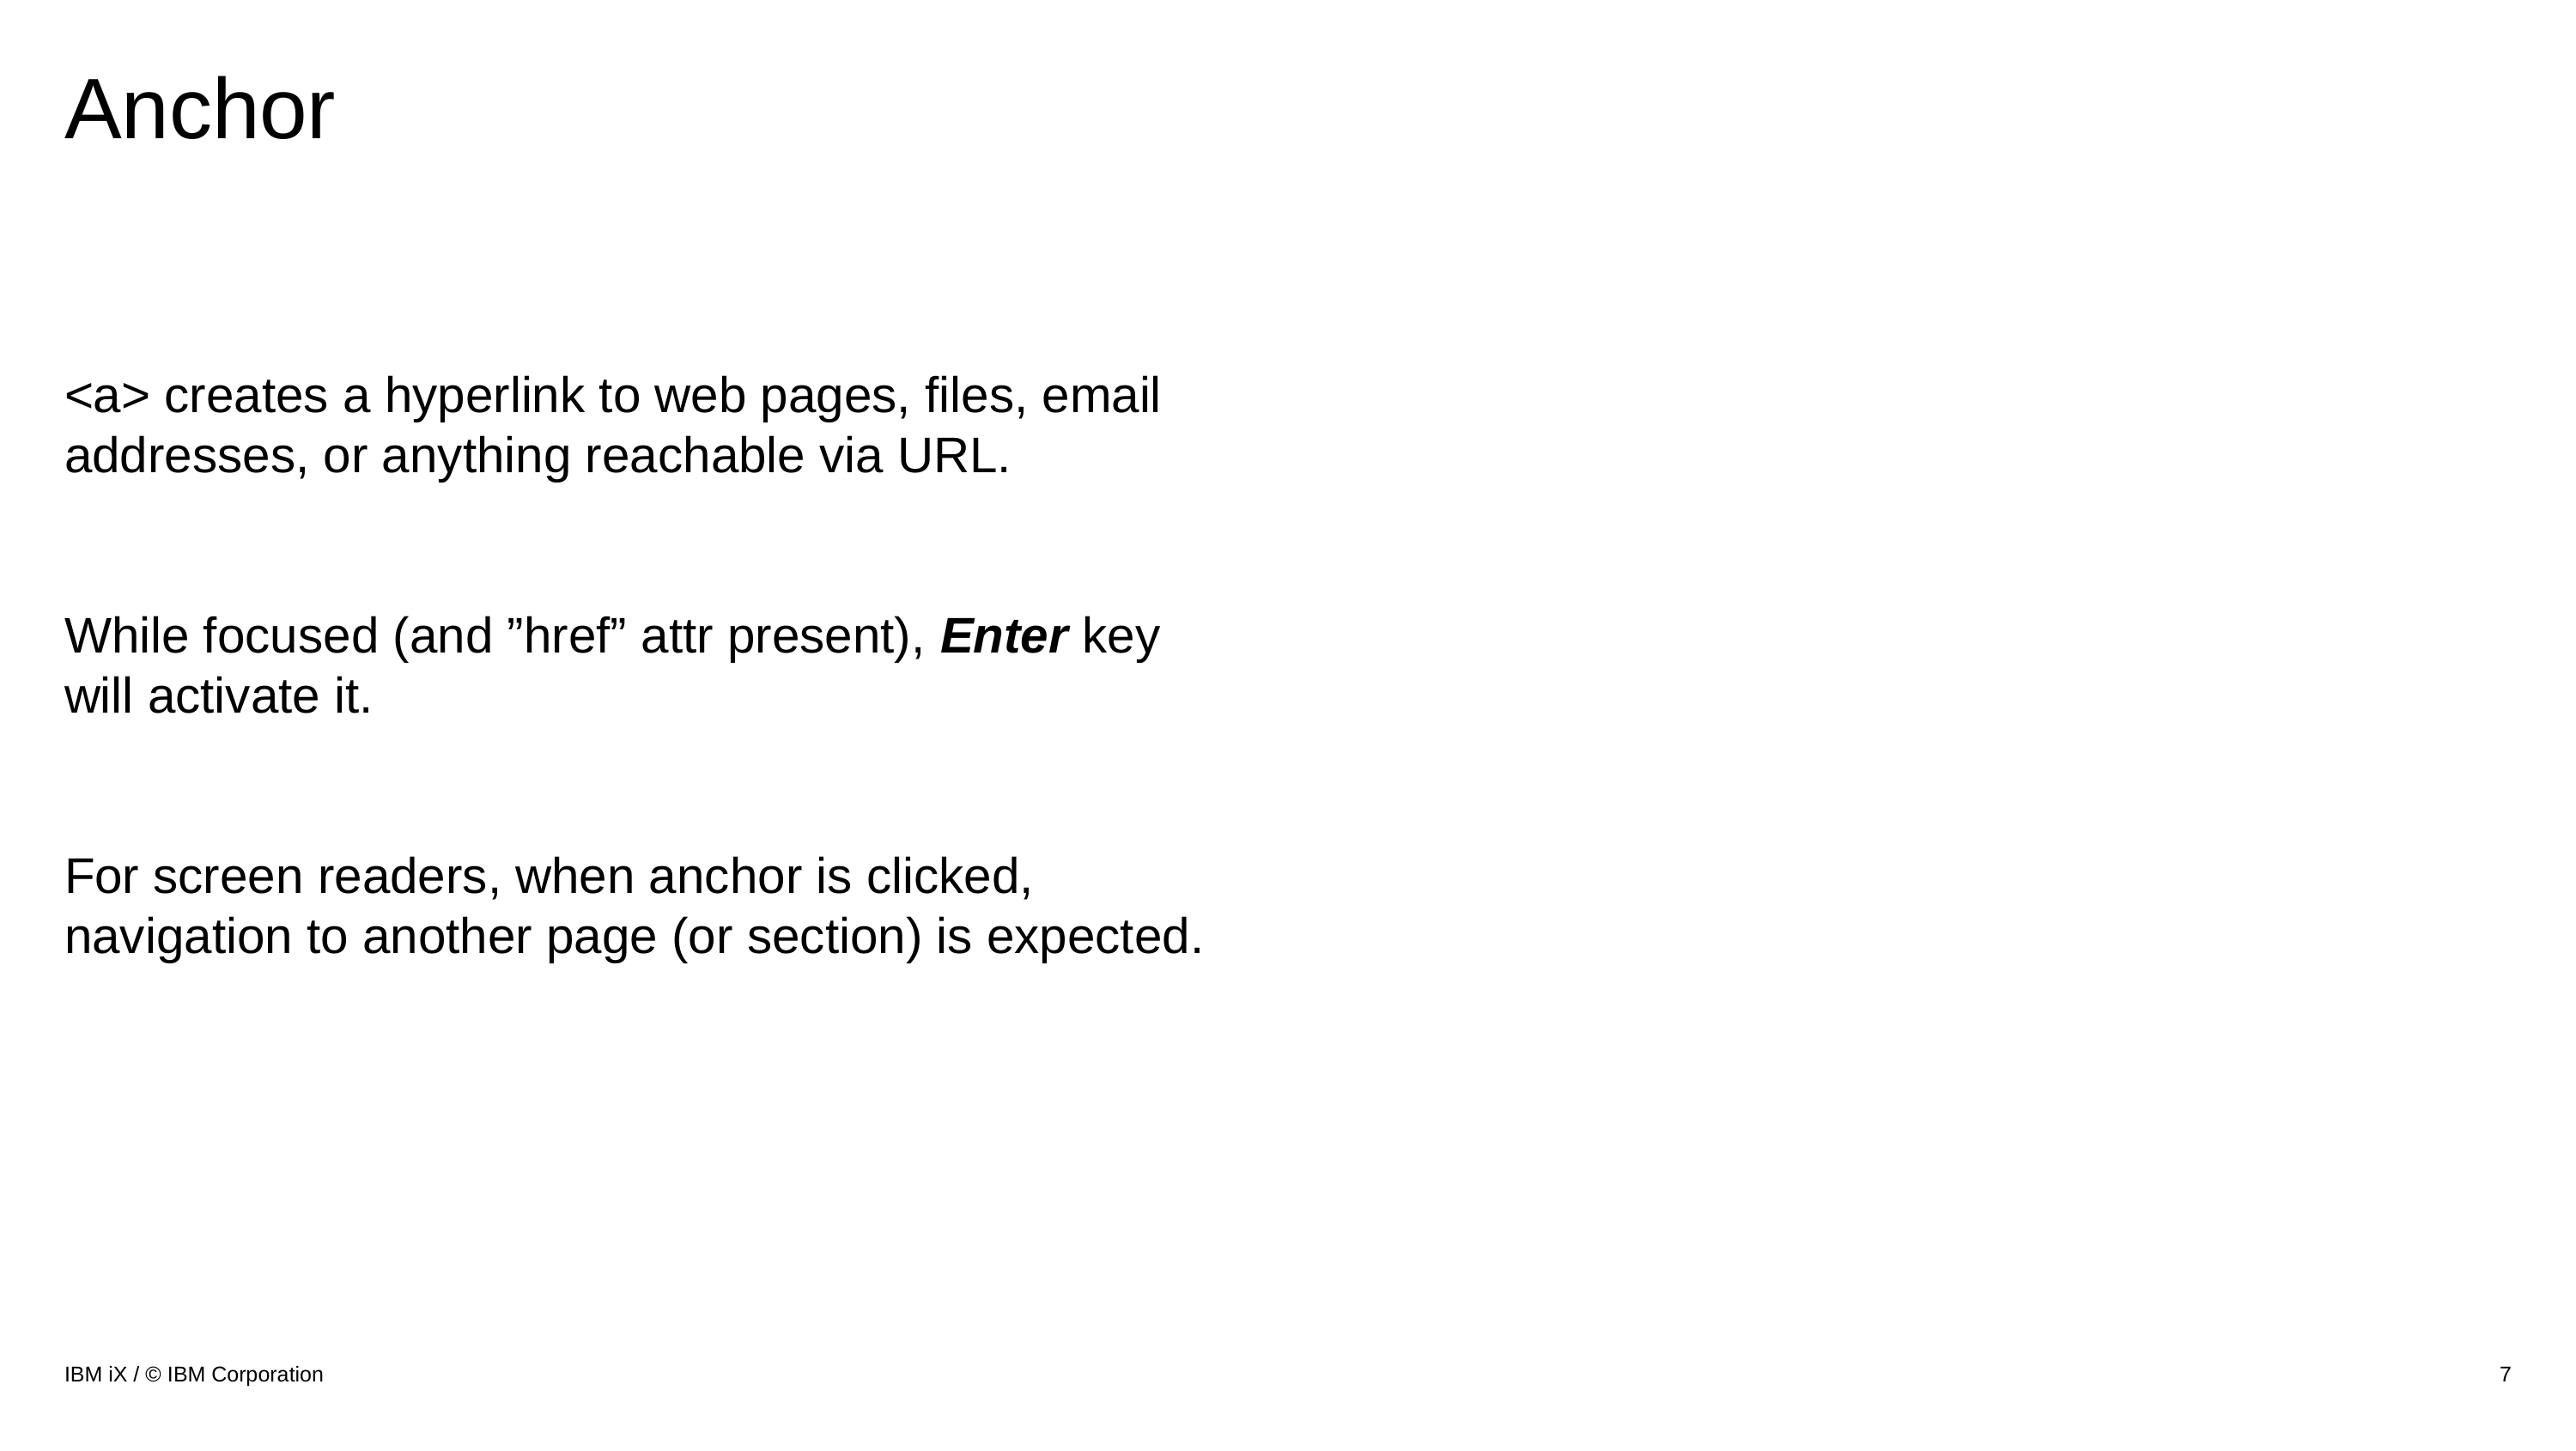

# Anchor
<a> creates a hyperlink to web pages, files, email addresses, or anything reachable via URL.

While focused (and ”href” attr present), Enter key will activate it.

For screen readers, when anchor is clicked, navigation to another page (or section) is expected.

IBM iX / © IBM Corporation
7